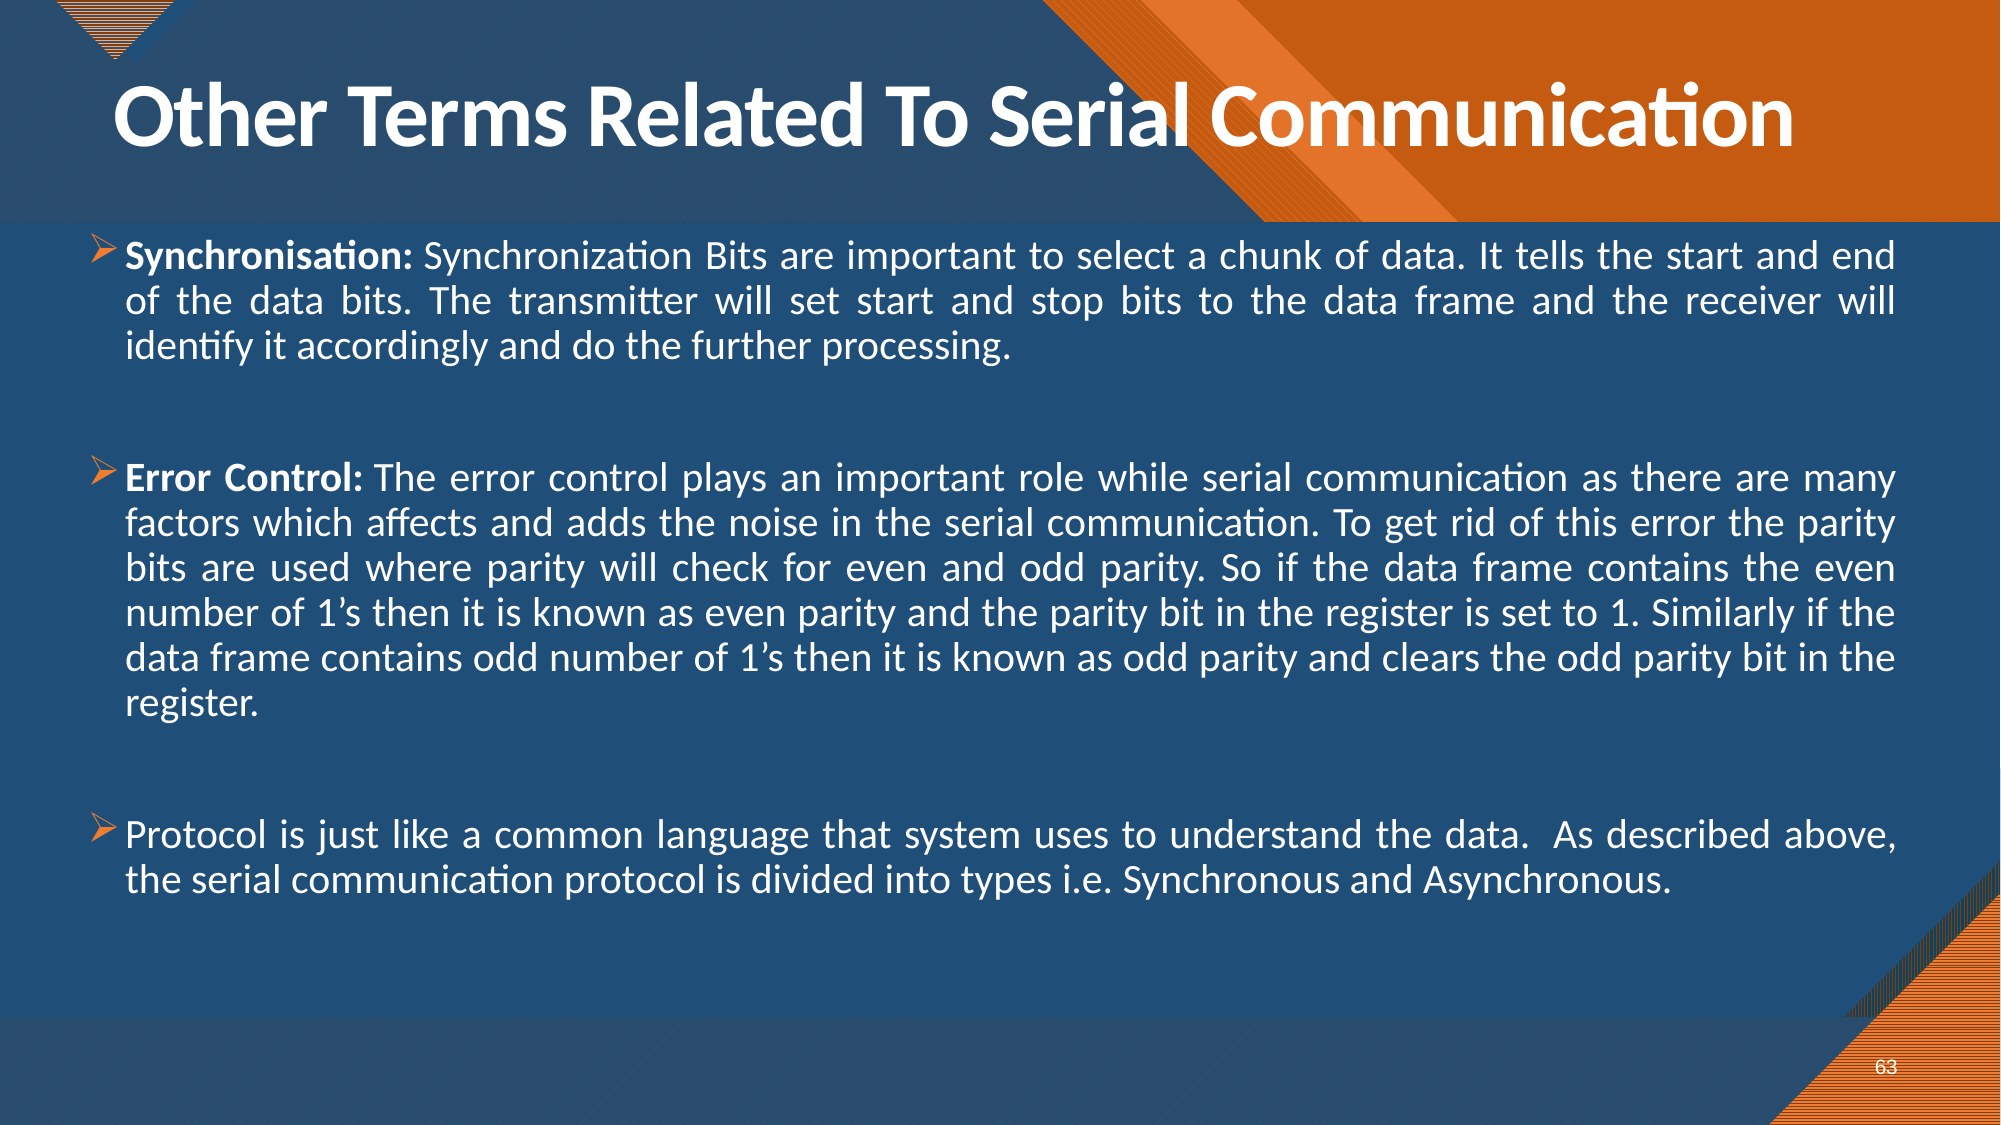

# Other Terms Related To Serial Communication
Synchronisation: Synchronization Bits are important to select a chunk of data. It tells the start and end of the data bits. The transmitter will set start and stop bits to the data frame and the receiver will identify it accordingly and do the further processing.

Error Control: The error control plays an important role while serial communication as there are many factors which affects and adds the noise in the serial communication. To get rid of this error the parity bits are used where parity will check for even and odd parity. So if the data frame contains the even number of 1’s then it is known as even parity and the parity bit in the register is set to 1. Similarly if the data frame contains odd number of 1’s then it is known as odd parity and clears the odd parity bit in the register.

Protocol is just like a common language that system uses to understand the data.  As described above, the serial communication protocol is divided into types i.e. Synchronous and Asynchronous.

63